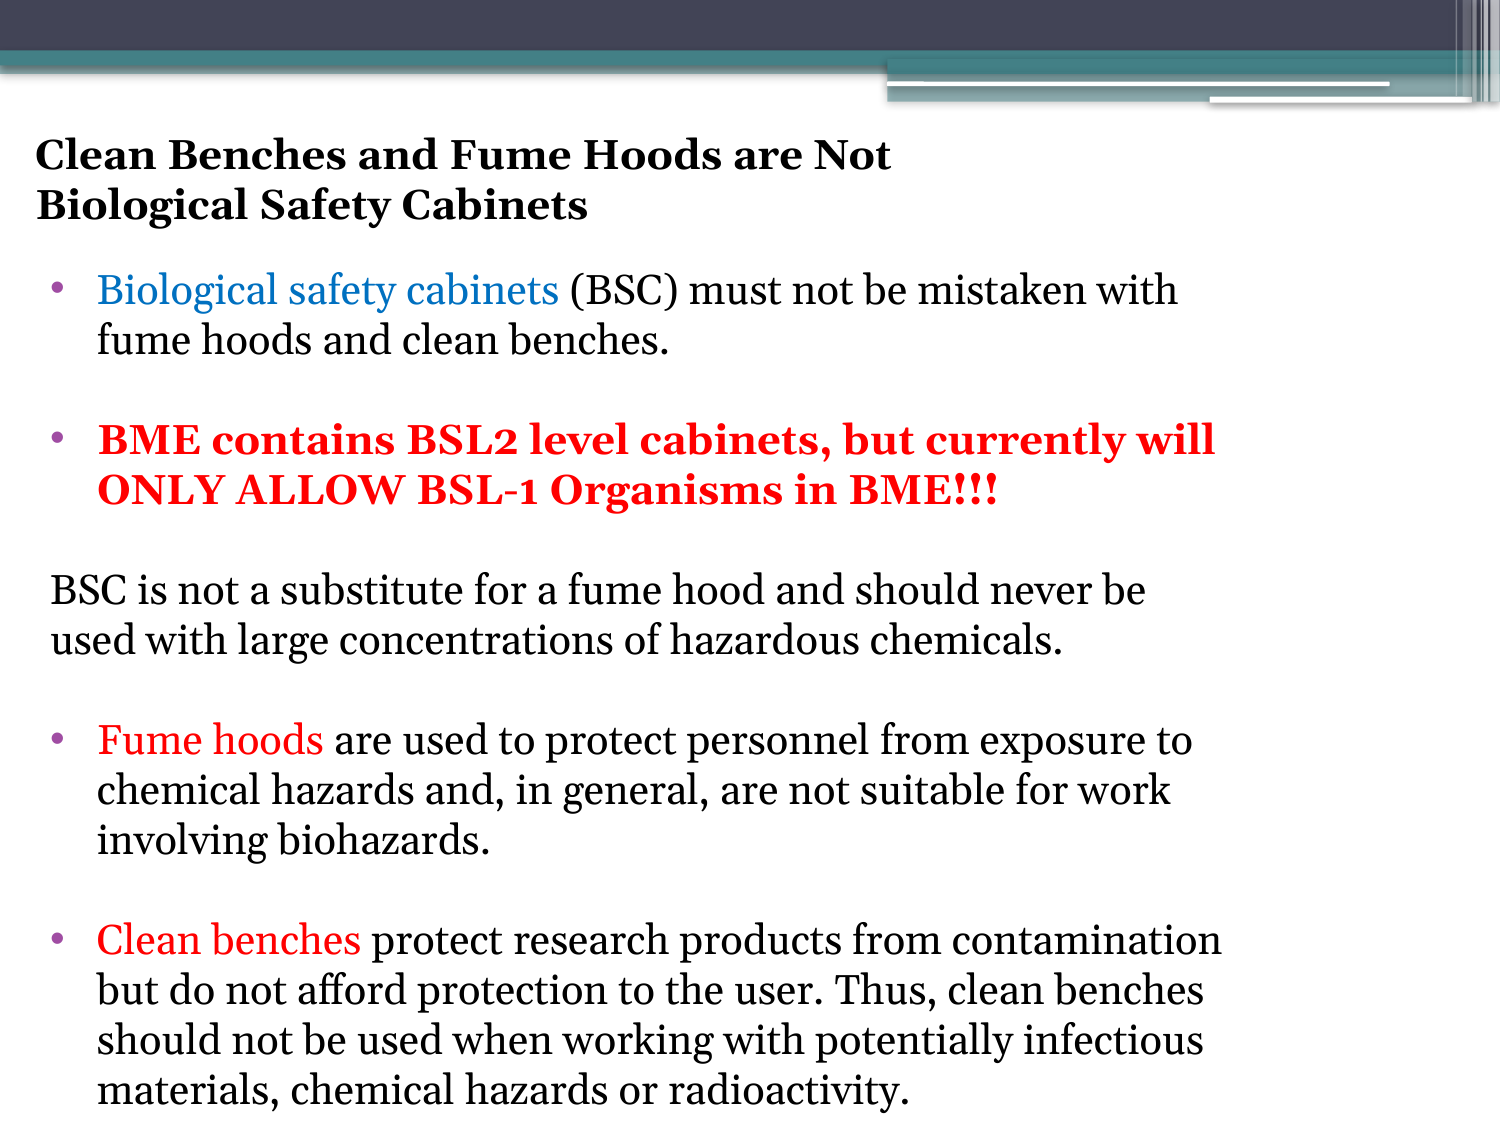

Clean Benches and Fume Hoods are Not Biological Safety Cabinets
Biological safety cabinets (BSC) must not be mistaken with fume hoods and clean benches.

BME contains BSL2 level cabinets, but currently will ONLY ALLOW BSL-1 Organisms in BME!!!

BSC is not a substitute for a fume hood and should never be used with large concentrations of hazardous chemicals.

Fume hoods are used to protect personnel from exposure to chemical hazards and, in general, are not suitable for work involving biohazards.

Clean benches protect research products from contamination but do not afford protection to the user. Thus, clean benches should not be used when working with potentially infectious materials, chemical hazards or radioactivity.